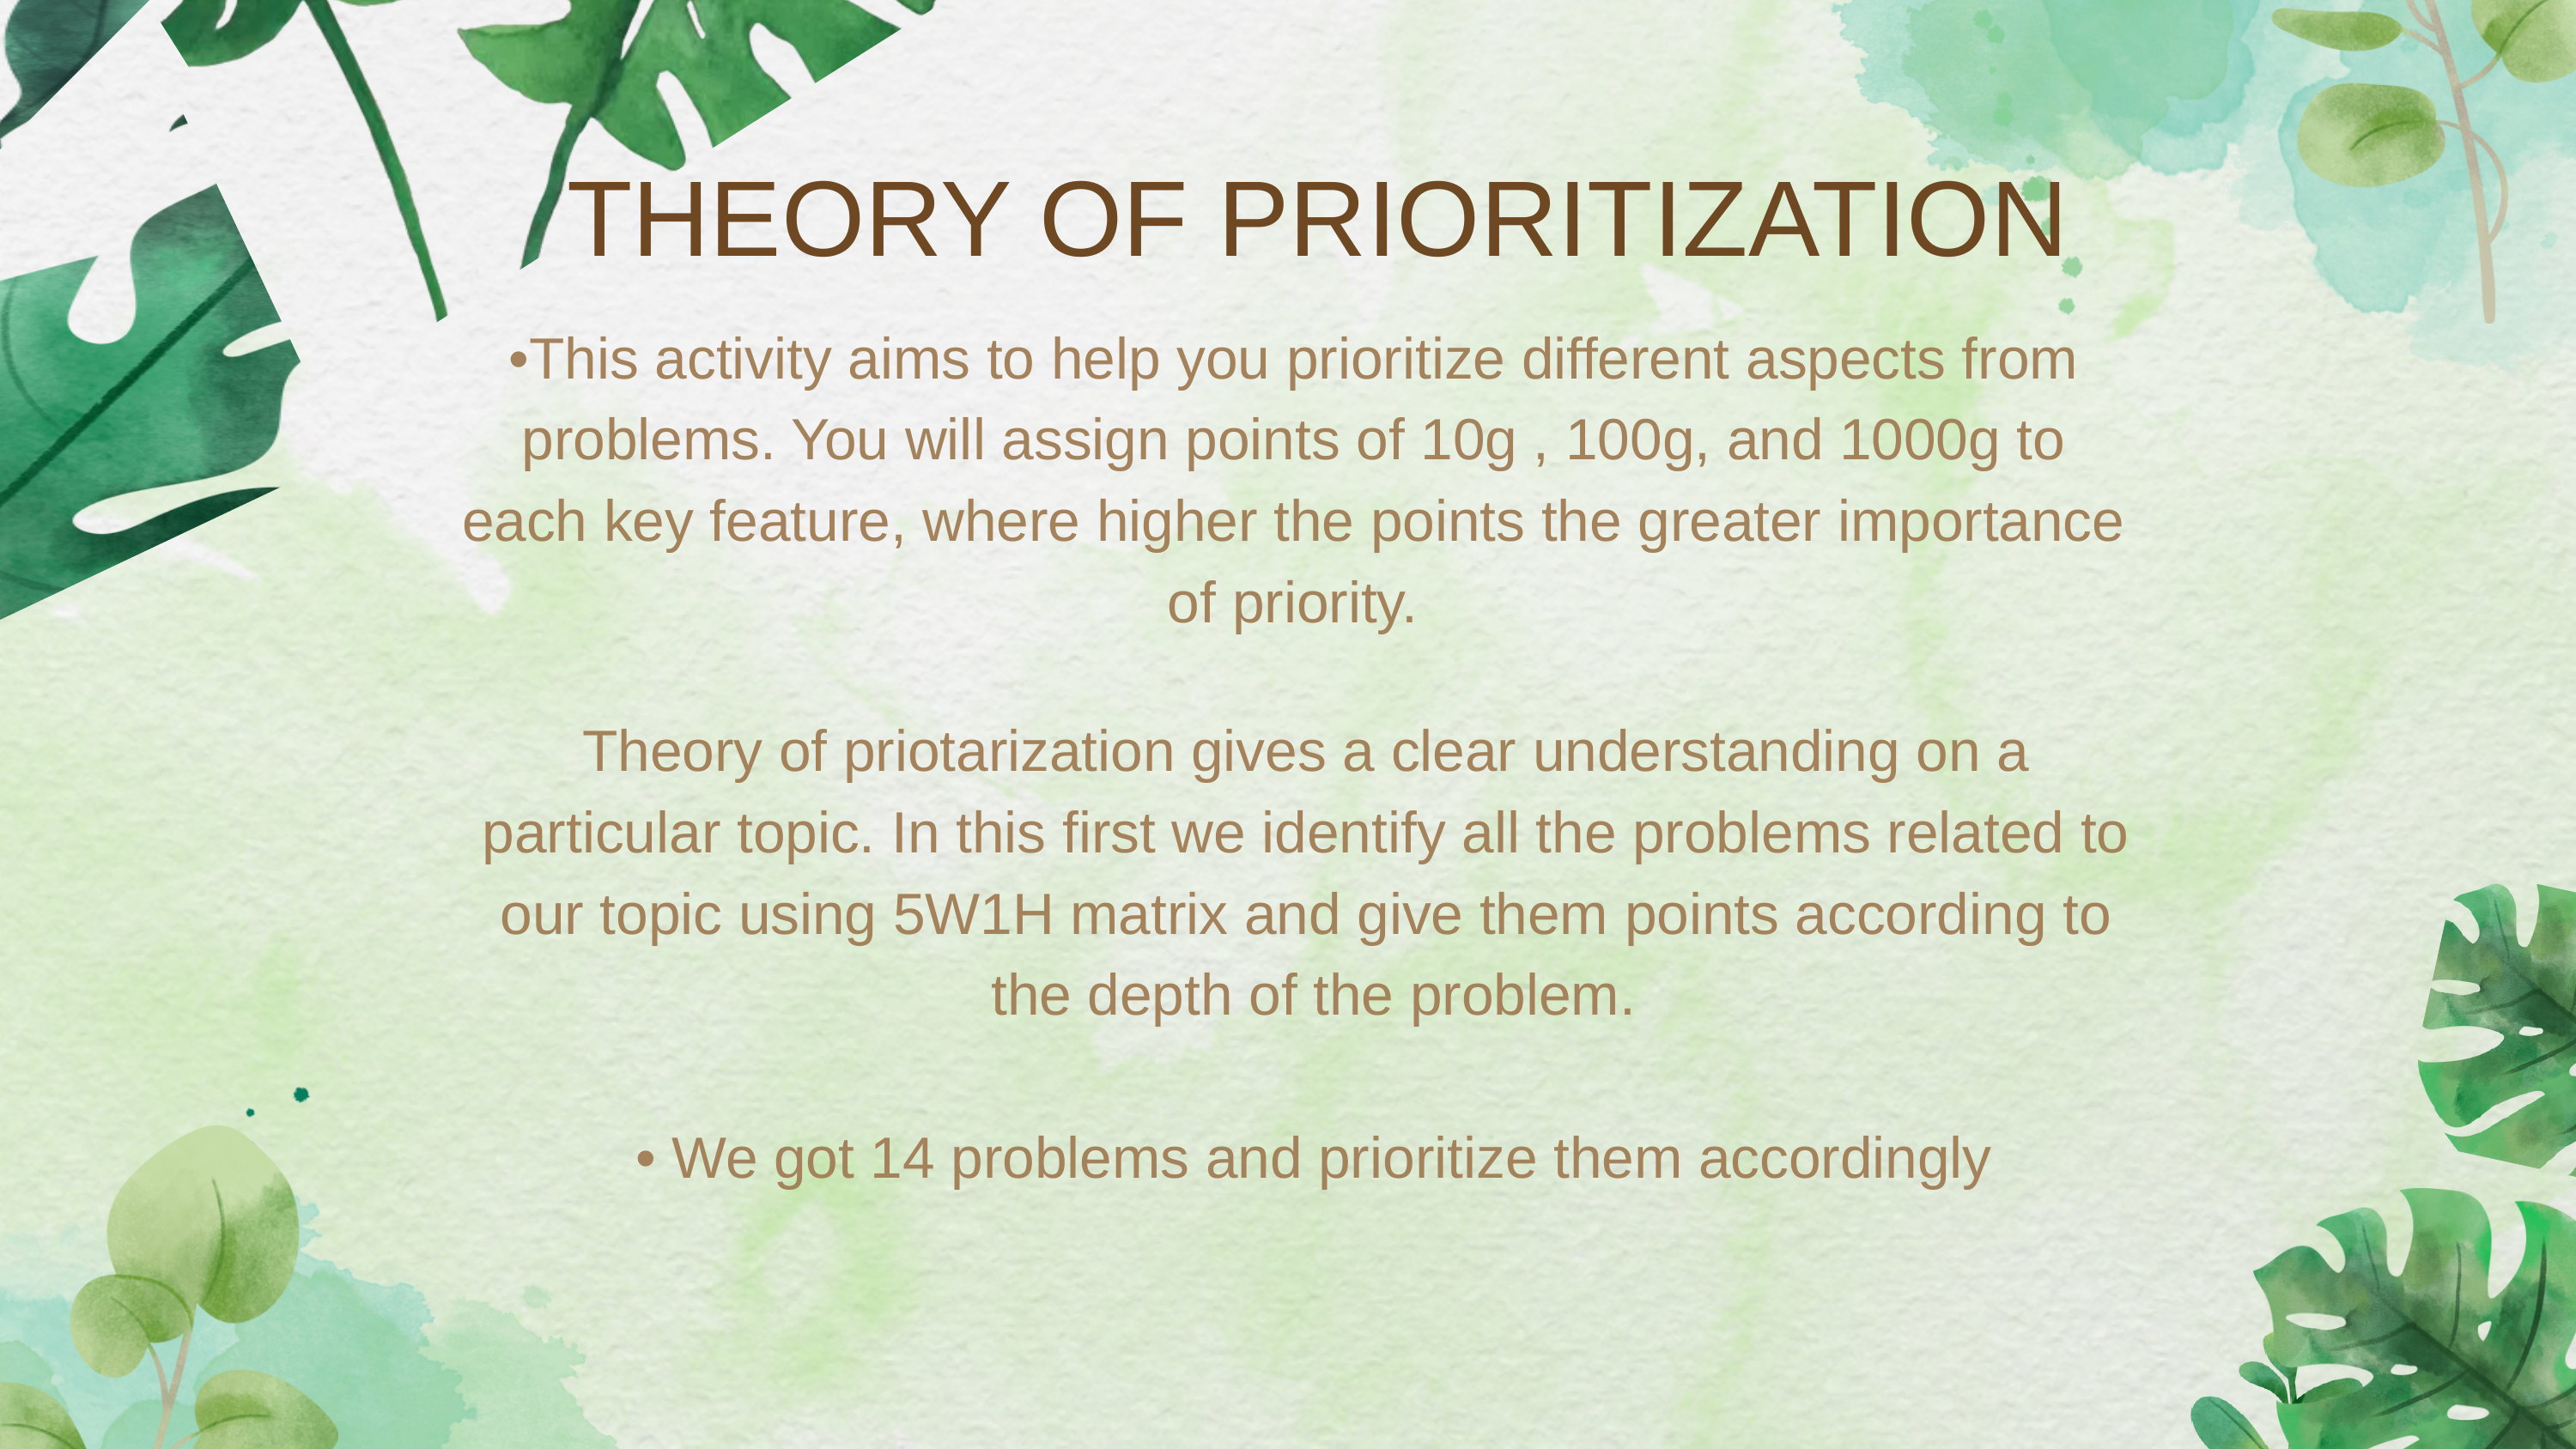

THEORY OF PRIORITIZATION
•This activity aims to help you prioritize different aspects from problems. You will assign points of 10g , 100g, and 1000g to each key feature, where higher the points the greater importance of priority.

Theory of priotarization gives a clear understanding on a
particular topic. In this first we identify all the problems related to
our topic using 5W1H matrix and give them points according to
the depth of the problem.

• We got 14 problems and prioritize them accordingly